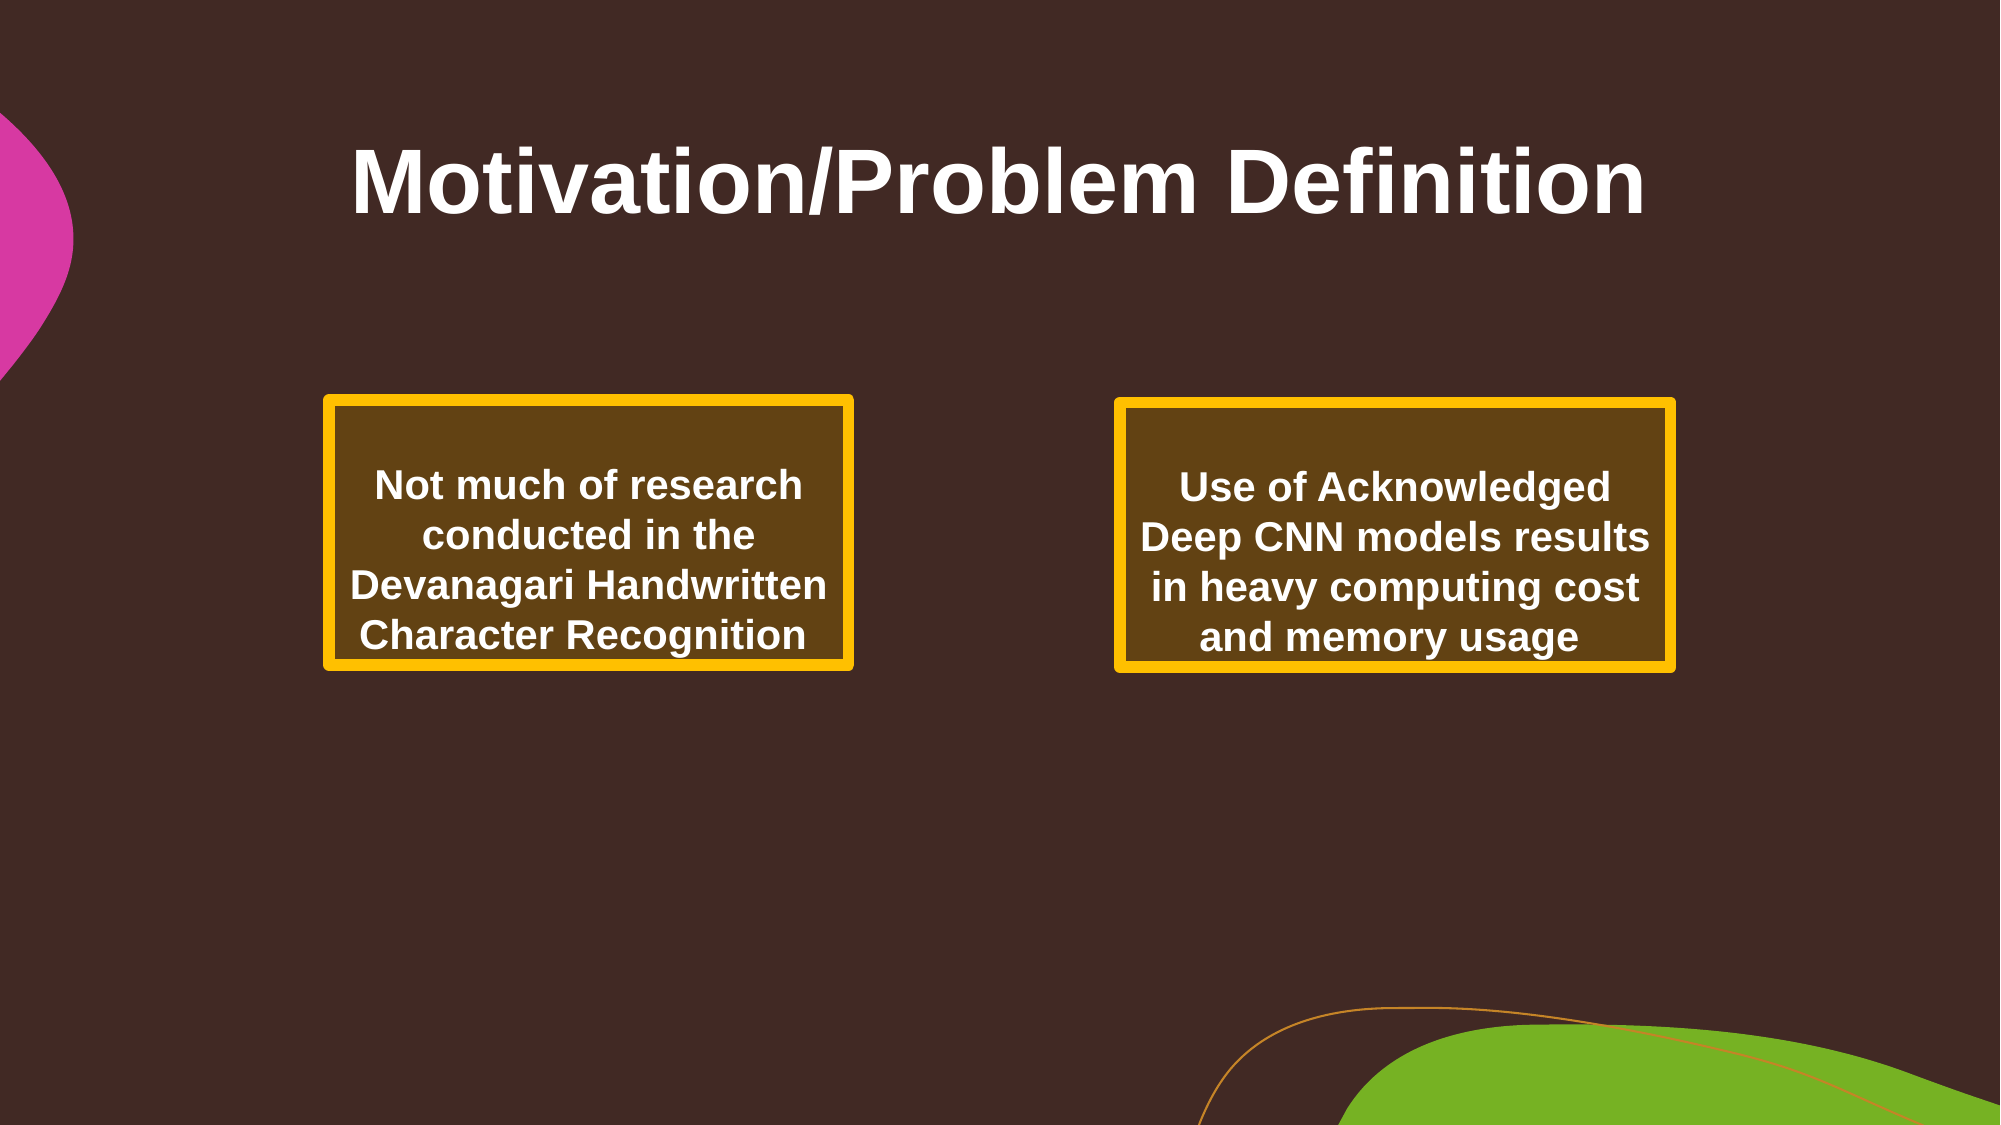

# Motivation/Problem Definition

Not much of research conducted in the Devanagari Handwritten Character Recognition

Use of Acknowledged Deep CNN models results in heavy computing cost and memory usage